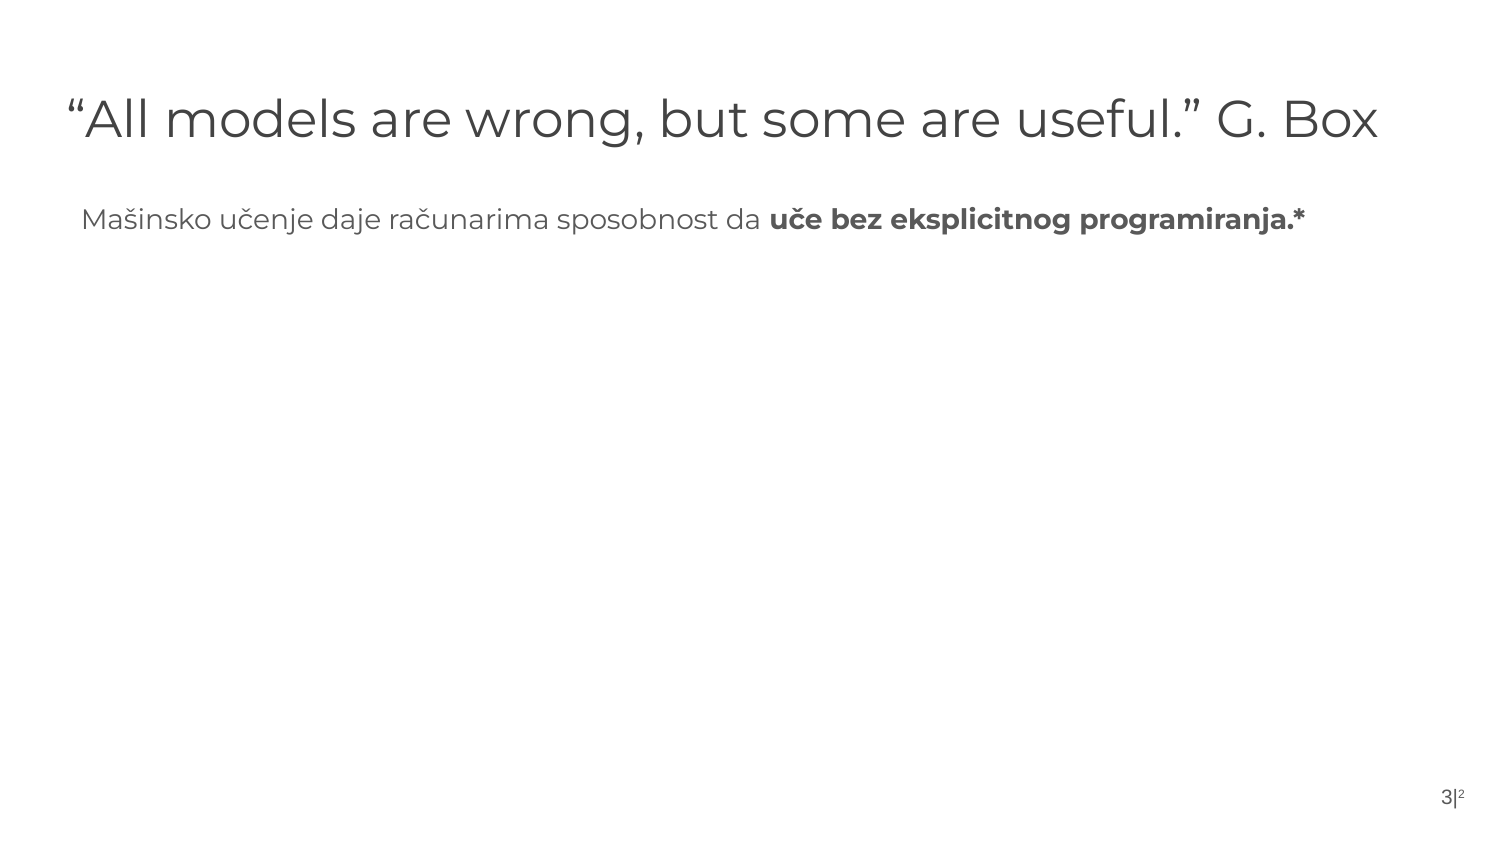

# “All models are wrong, but some are useful.” G. Box
Mašinsko učenje daje računarima sposobnost da uče bez eksplicitnog programiranja.*
3|2